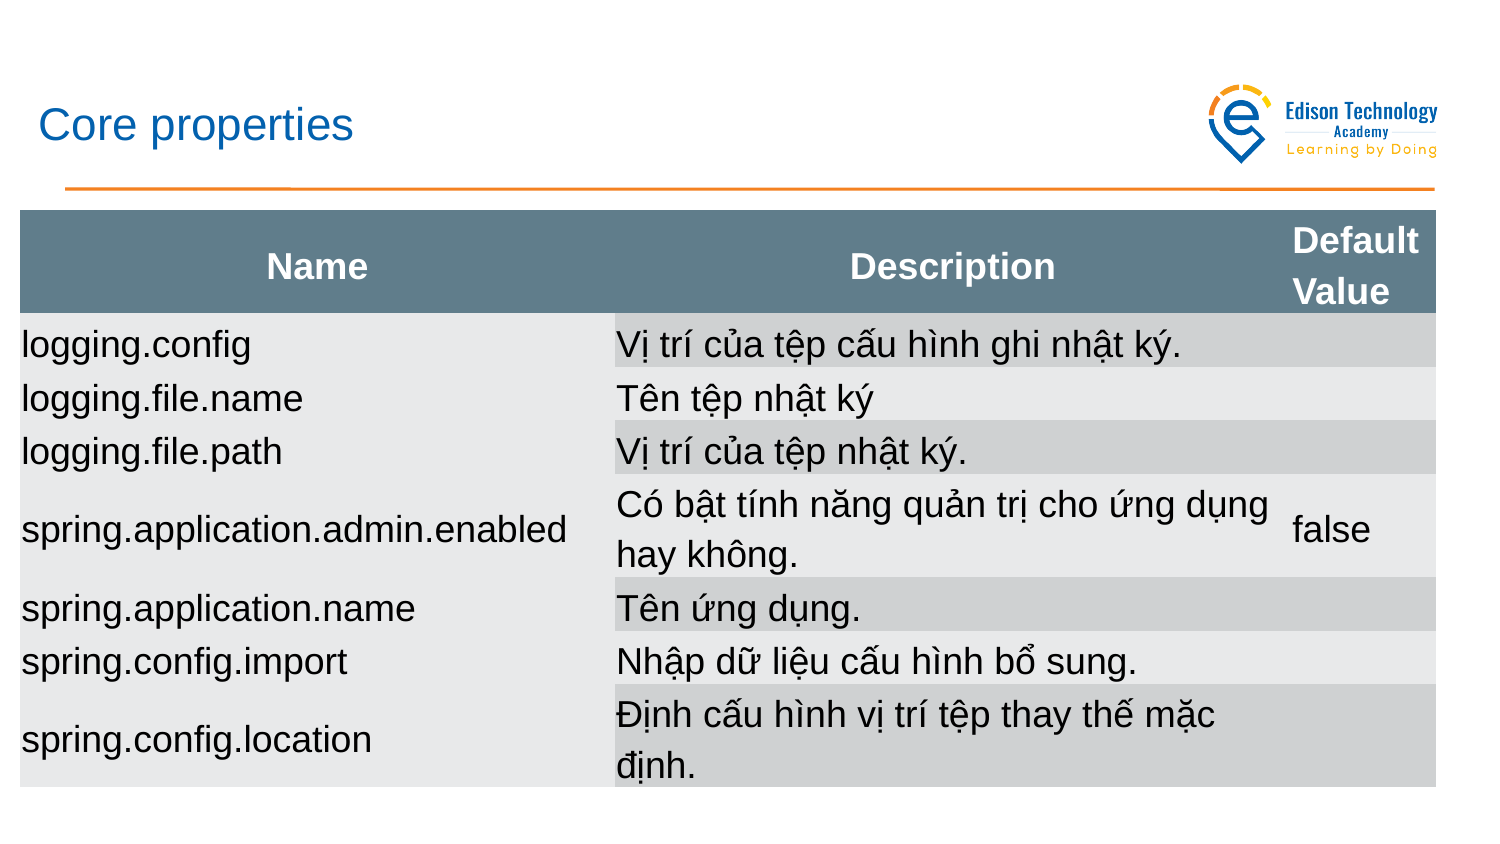

# Core properties
| Name | Description | Default Value |
| --- | --- | --- |
| logging.config | Vị trí của tệp cấu hình ghi nhật ký. |  |
| logging.file.name | Tên tệp nhật ký |  |
| logging.file.path | Vị trí của tệp nhật ký. |  |
| spring.application.admin.enabled | Có bật tính năng quản trị cho ứng dụng hay không. | false |
| spring.application.name | Tên ứng dụng. |  |
| spring.config.import | Nhập dữ liệu cấu hình bổ sung. |  |
| spring.config.location | Định cấu hình vị trí tệp thay thế mặc định. |  |